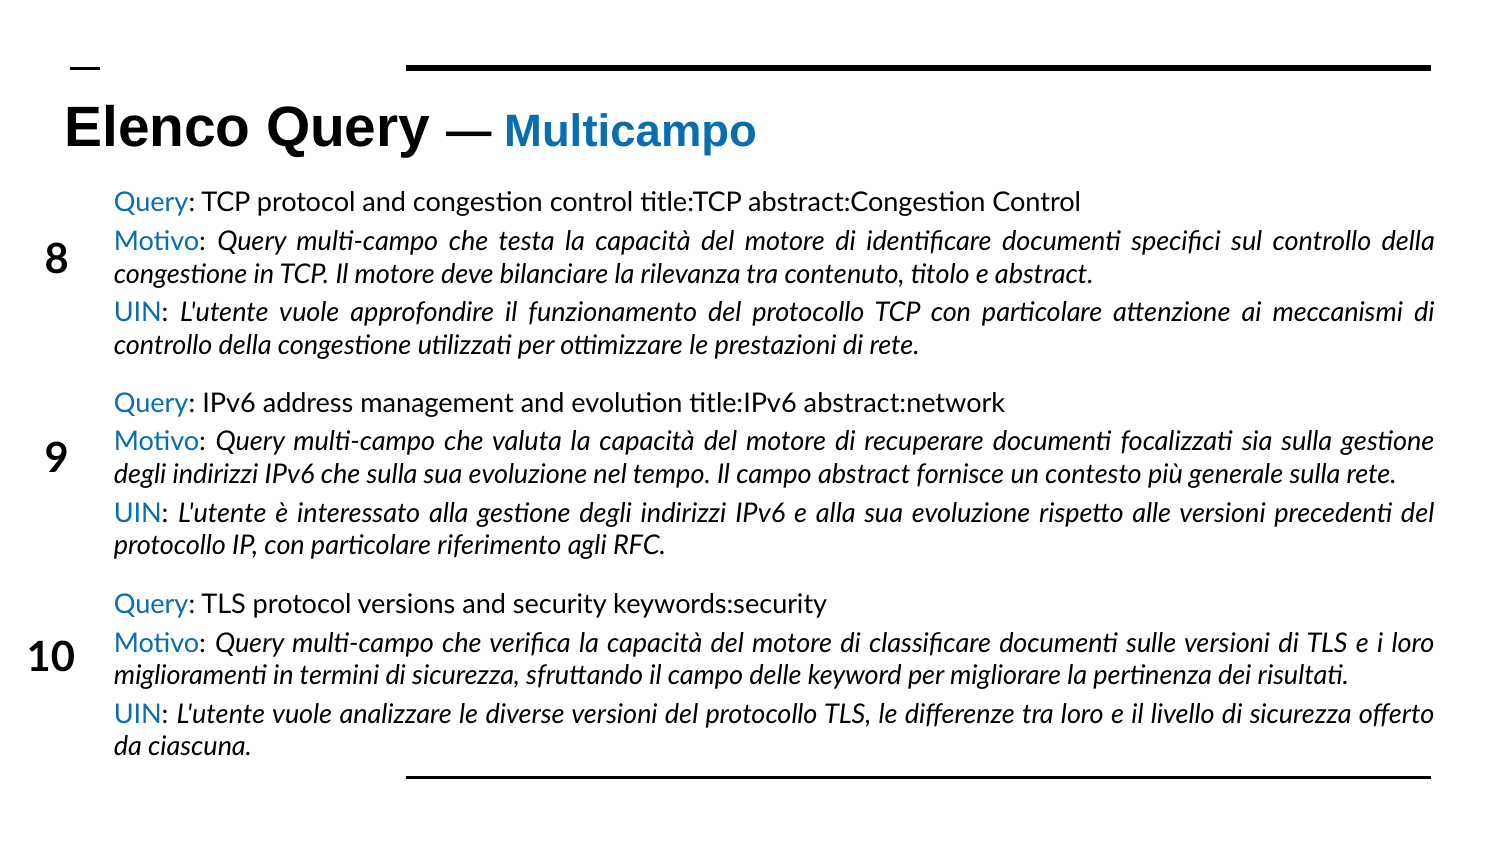

# Elenco Query — Multicampo
Query: TCP protocol and congestion control title:TCP abstract:Congestion Control
Motivo: Query multi-campo che testa la capacità del motore di identificare documenti specifici sul controllo della congestione in TCP. Il motore deve bilanciare la rilevanza tra contenuto, titolo e abstract.
UIN: L'utente vuole approfondire il funzionamento del protocollo TCP con particolare attenzione ai meccanismi di controllo della congestione utilizzati per ottimizzare le prestazioni di rete.
8
Query: IPv6 address management and evolution title:IPv6 abstract:network
Motivo: Query multi-campo che valuta la capacità del motore di recuperare documenti focalizzati sia sulla gestione degli indirizzi IPv6 che sulla sua evoluzione nel tempo. Il campo abstract fornisce un contesto più generale sulla rete.
UIN: L'utente è interessato alla gestione degli indirizzi IPv6 e alla sua evoluzione rispetto alle versioni precedenti del protocollo IP, con particolare riferimento agli RFC.
9
Query: TLS protocol versions and security keywords:security
Motivo: Query multi-campo che verifica la capacità del motore di classificare documenti sulle versioni di TLS e i loro miglioramenti in termini di sicurezza, sfruttando il campo delle keyword per migliorare la pertinenza dei risultati.
UIN: L'utente vuole analizzare le diverse versioni del protocollo TLS, le differenze tra loro e il livello di sicurezza offerto da ciascuna.
10